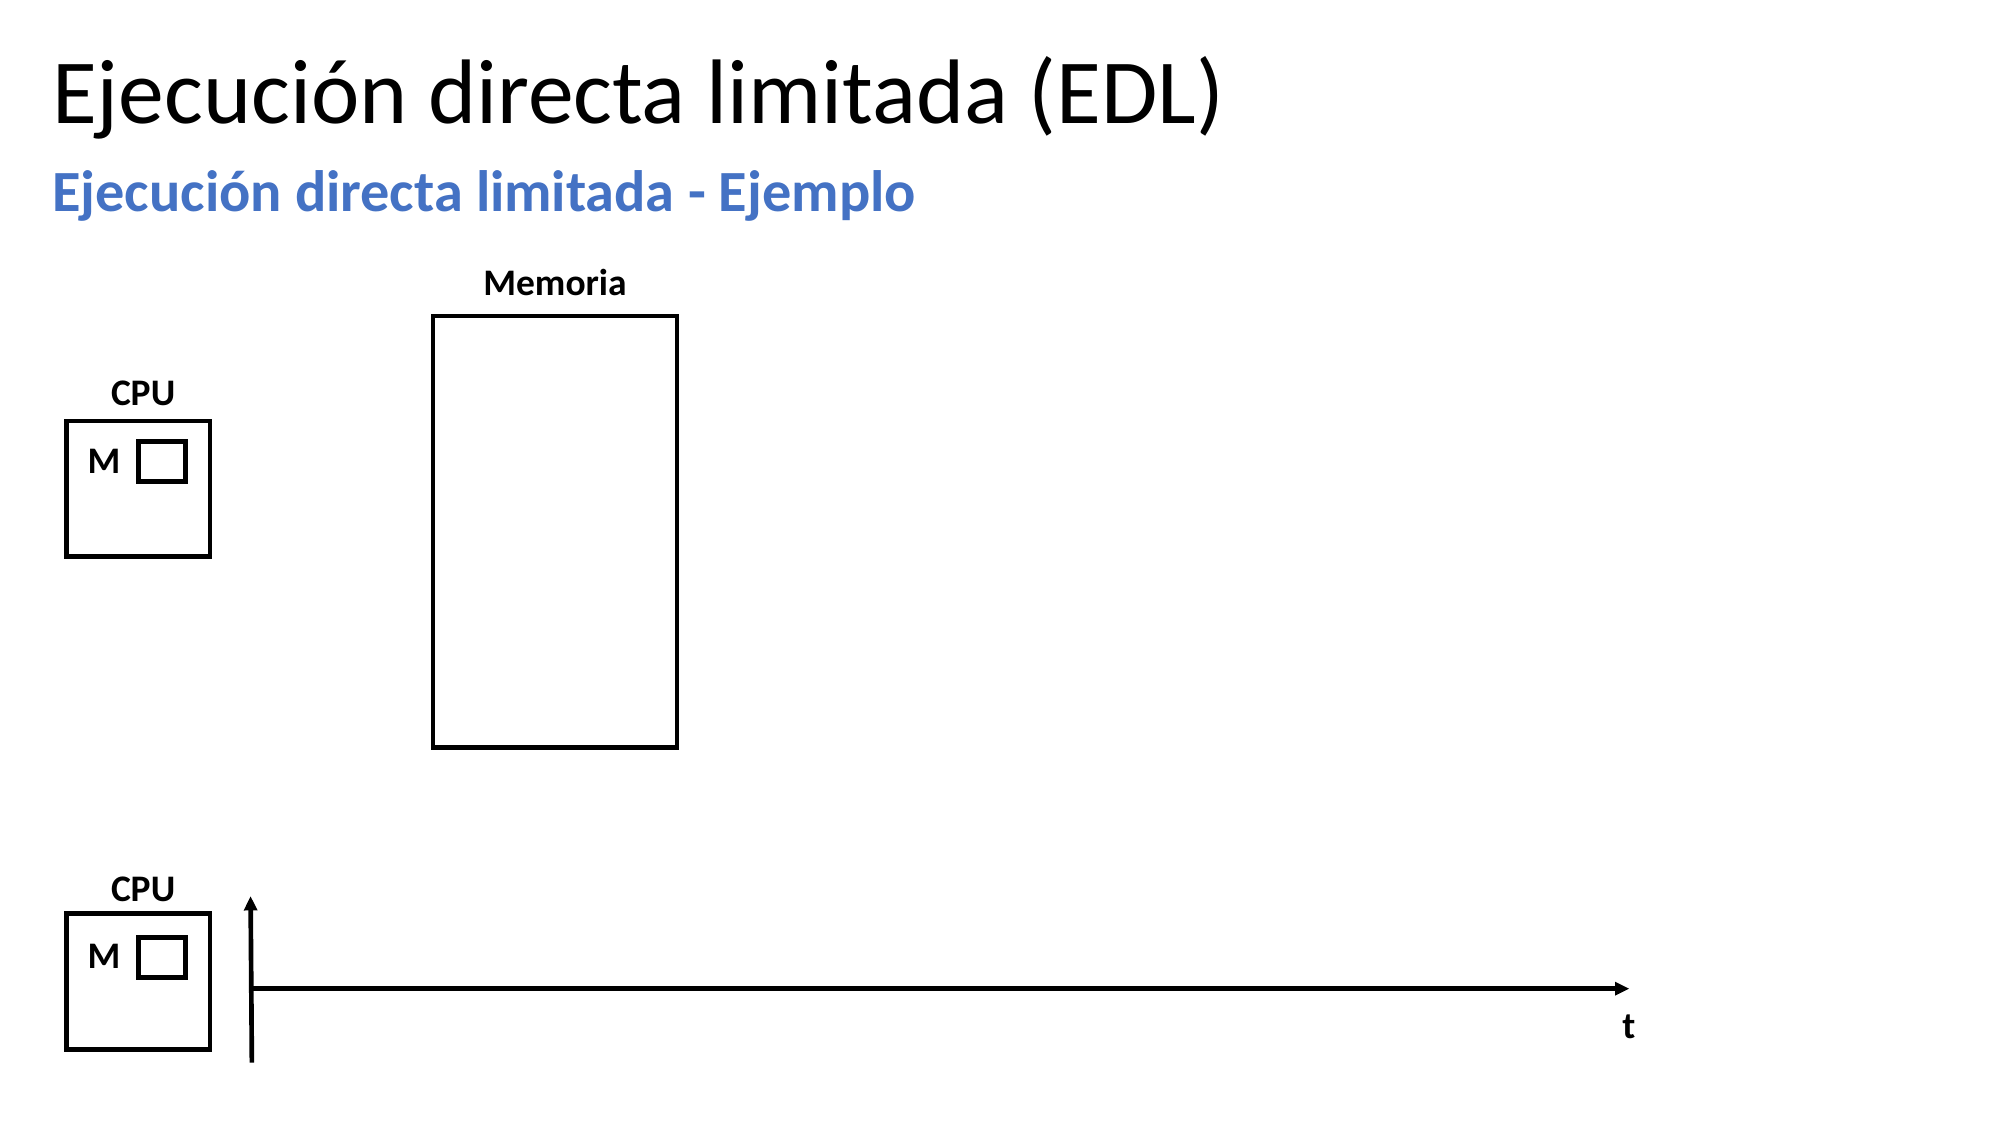

# Ejecución directa limitada (EDL)
Ejecución directa limitada - Ejemplo

Memoria

CPU

M

CPU

M

t